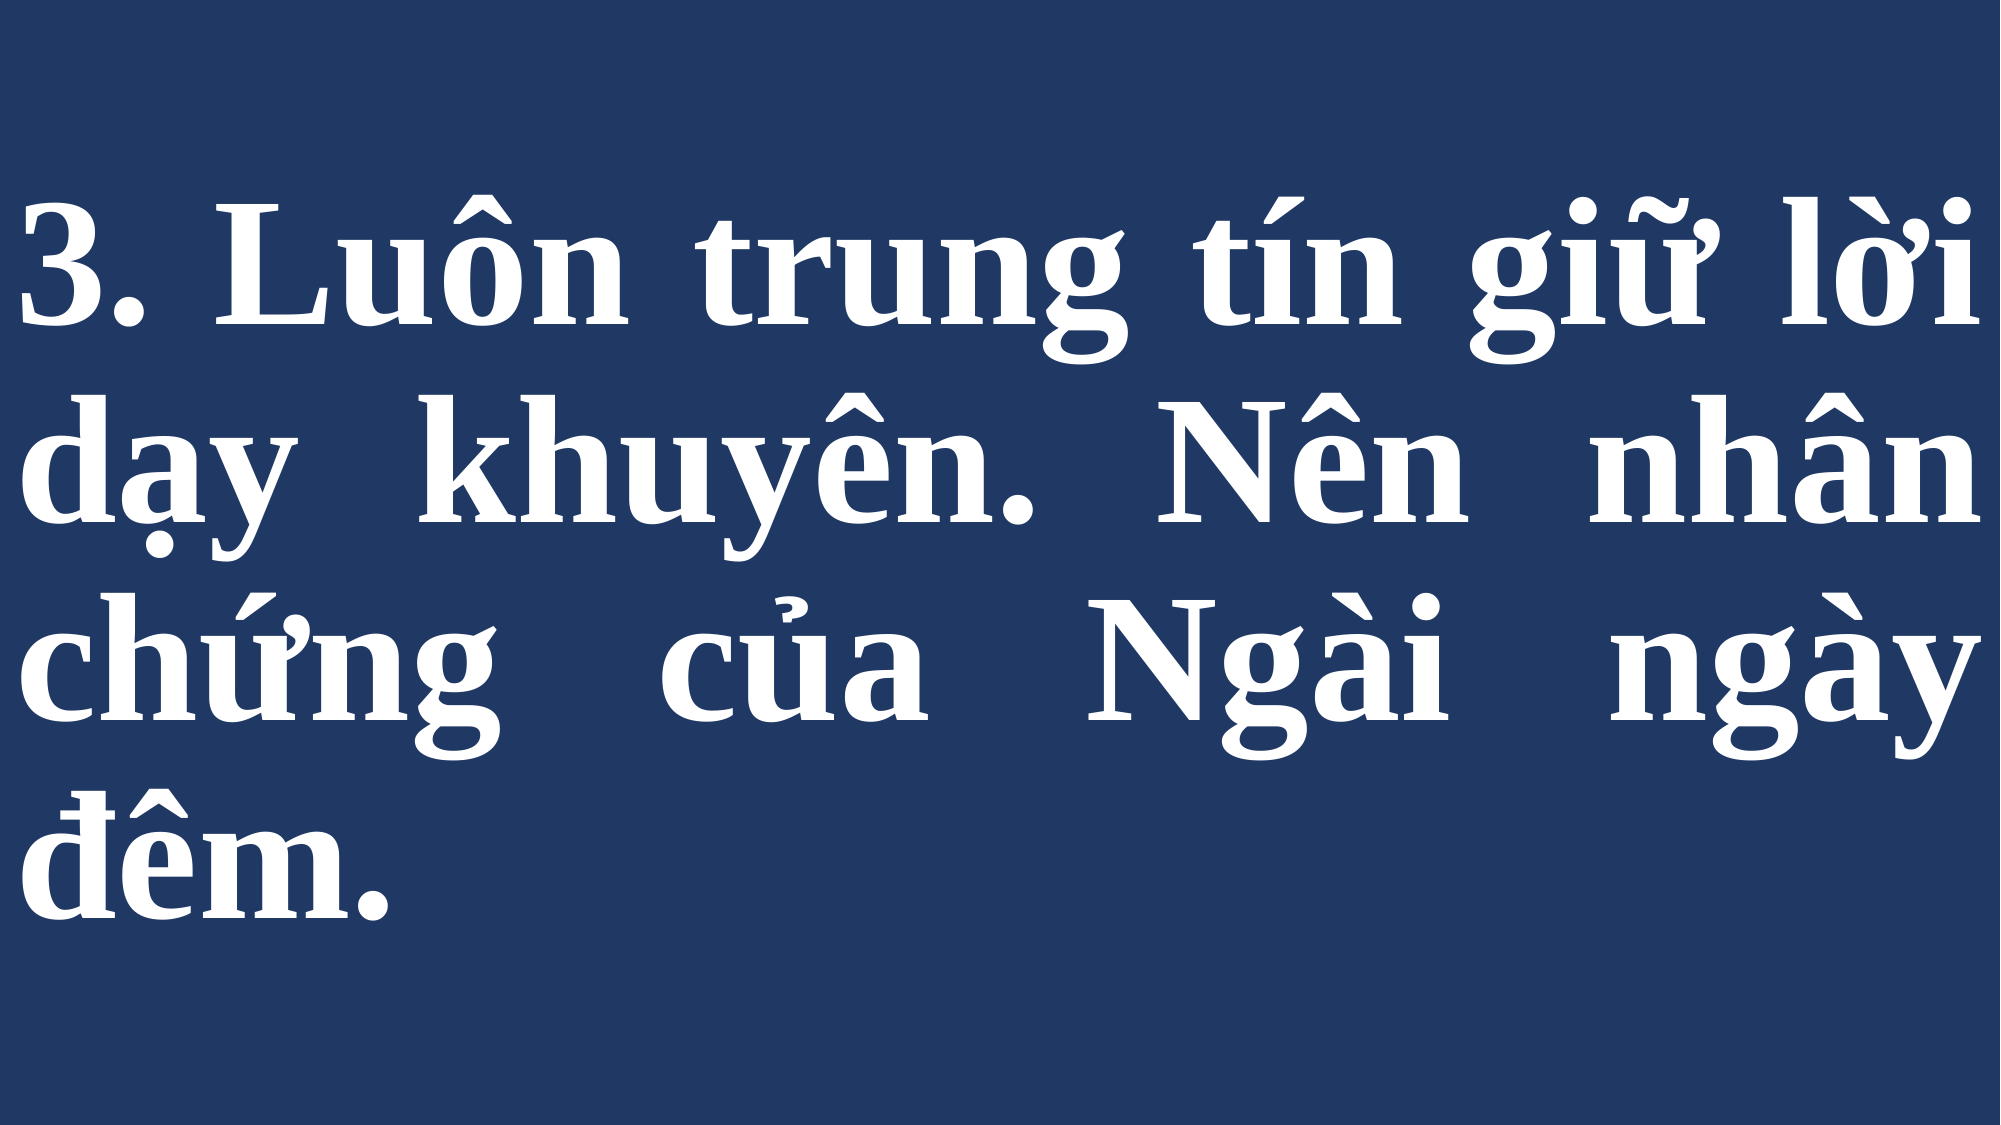

# 3. Luôn trung tín giữ lời dạy khuyên. Nên nhân chứng của Ngài ngày đêm.